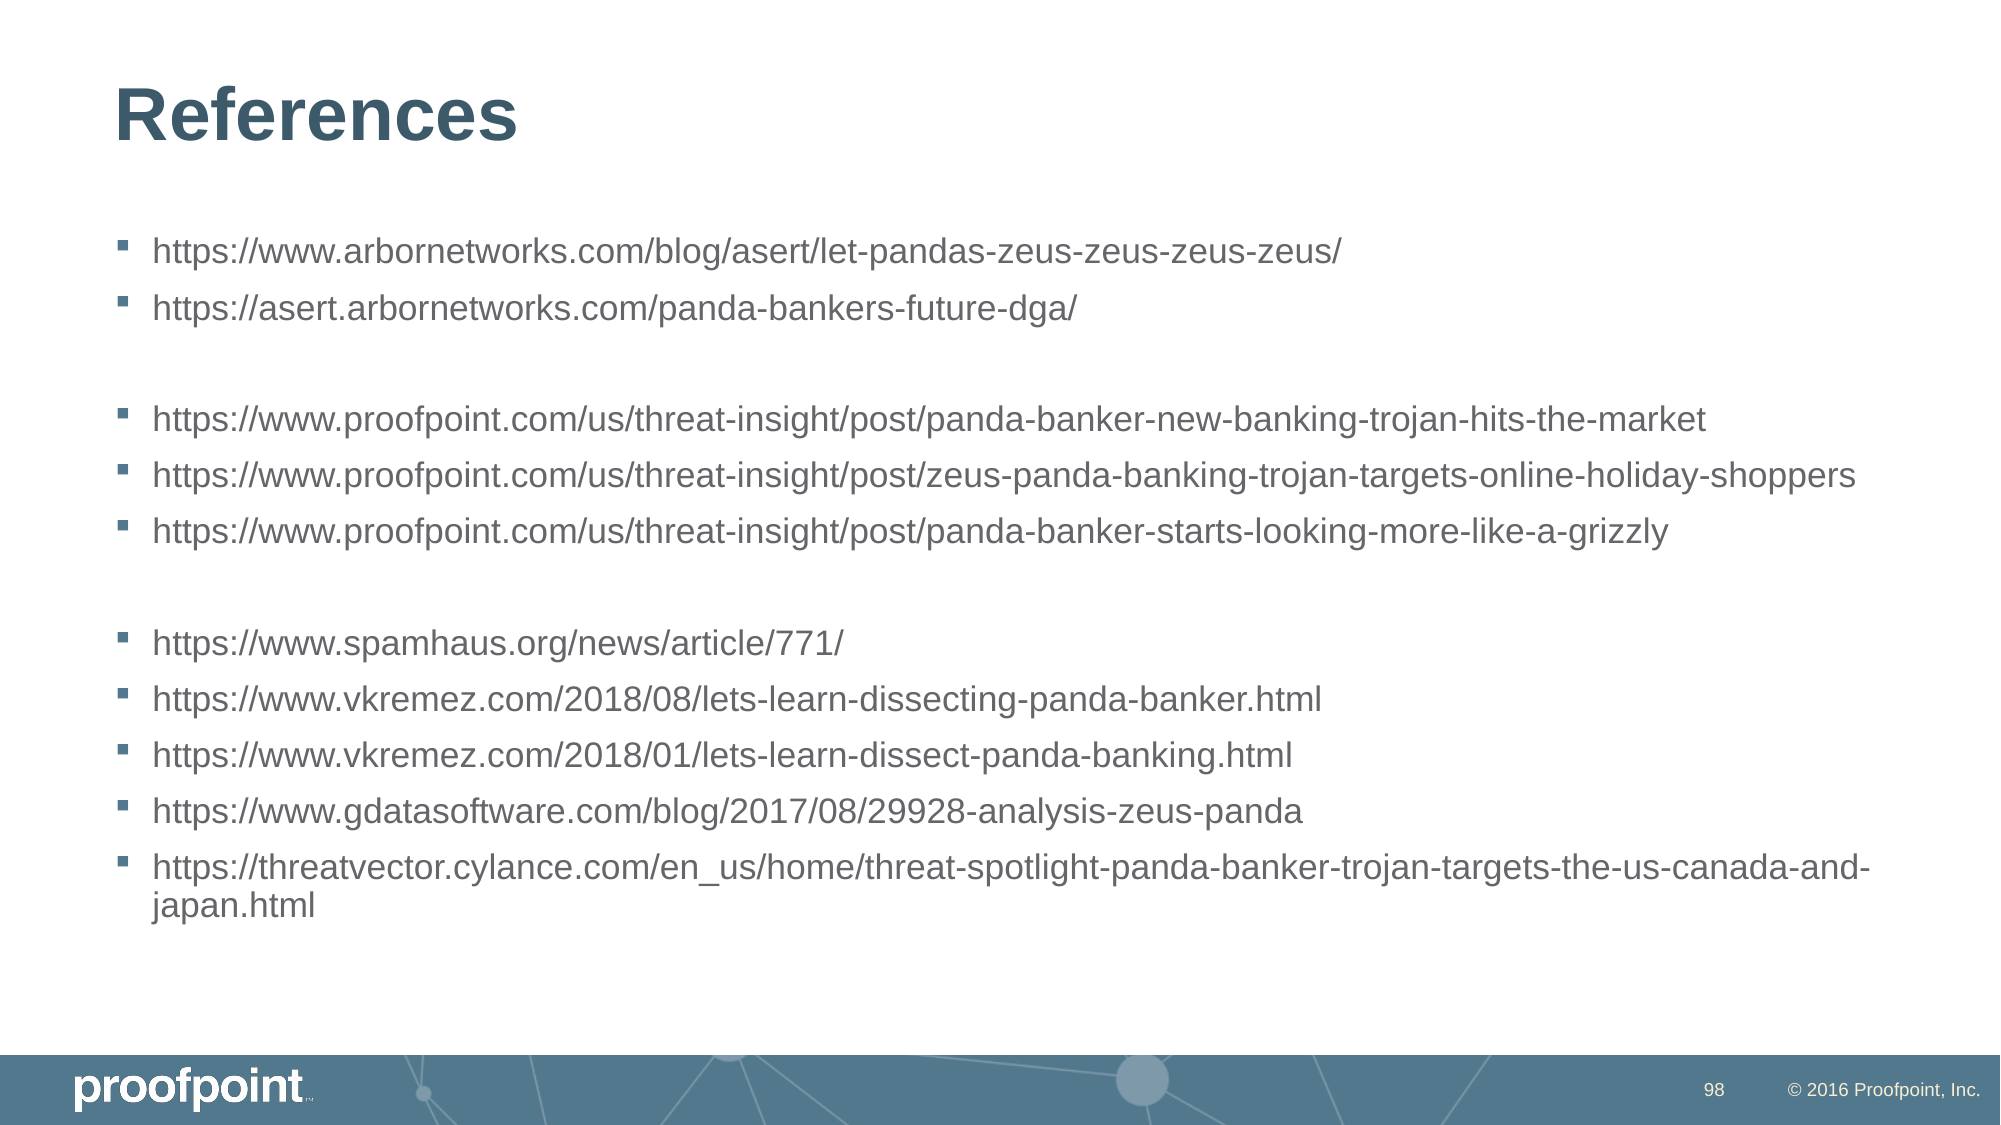

# References
https://www.arbornetworks.com/blog/asert/let-pandas-zeus-zeus-zeus-zeus/
https://asert.arbornetworks.com/panda-bankers-future-dga/

https://www.proofpoint.com/us/threat-insight/post/panda-banker-new-banking-trojan-hits-the-market
https://www.proofpoint.com/us/threat-insight/post/zeus-panda-banking-trojan-targets-online-holiday-shoppers
https://www.proofpoint.com/us/threat-insight/post/panda-banker-starts-looking-more-like-a-grizzly

https://www.spamhaus.org/news/article/771/
https://www.vkremez.com/2018/08/lets-learn-dissecting-panda-banker.html
https://www.vkremez.com/2018/01/lets-learn-dissect-panda-banking.html
https://www.gdatasoftware.com/blog/2017/08/29928-analysis-zeus-panda
https://threatvector.cylance.com/en_us/home/threat-spotlight-panda-banker-trojan-targets-the-us-canada-and-japan.html